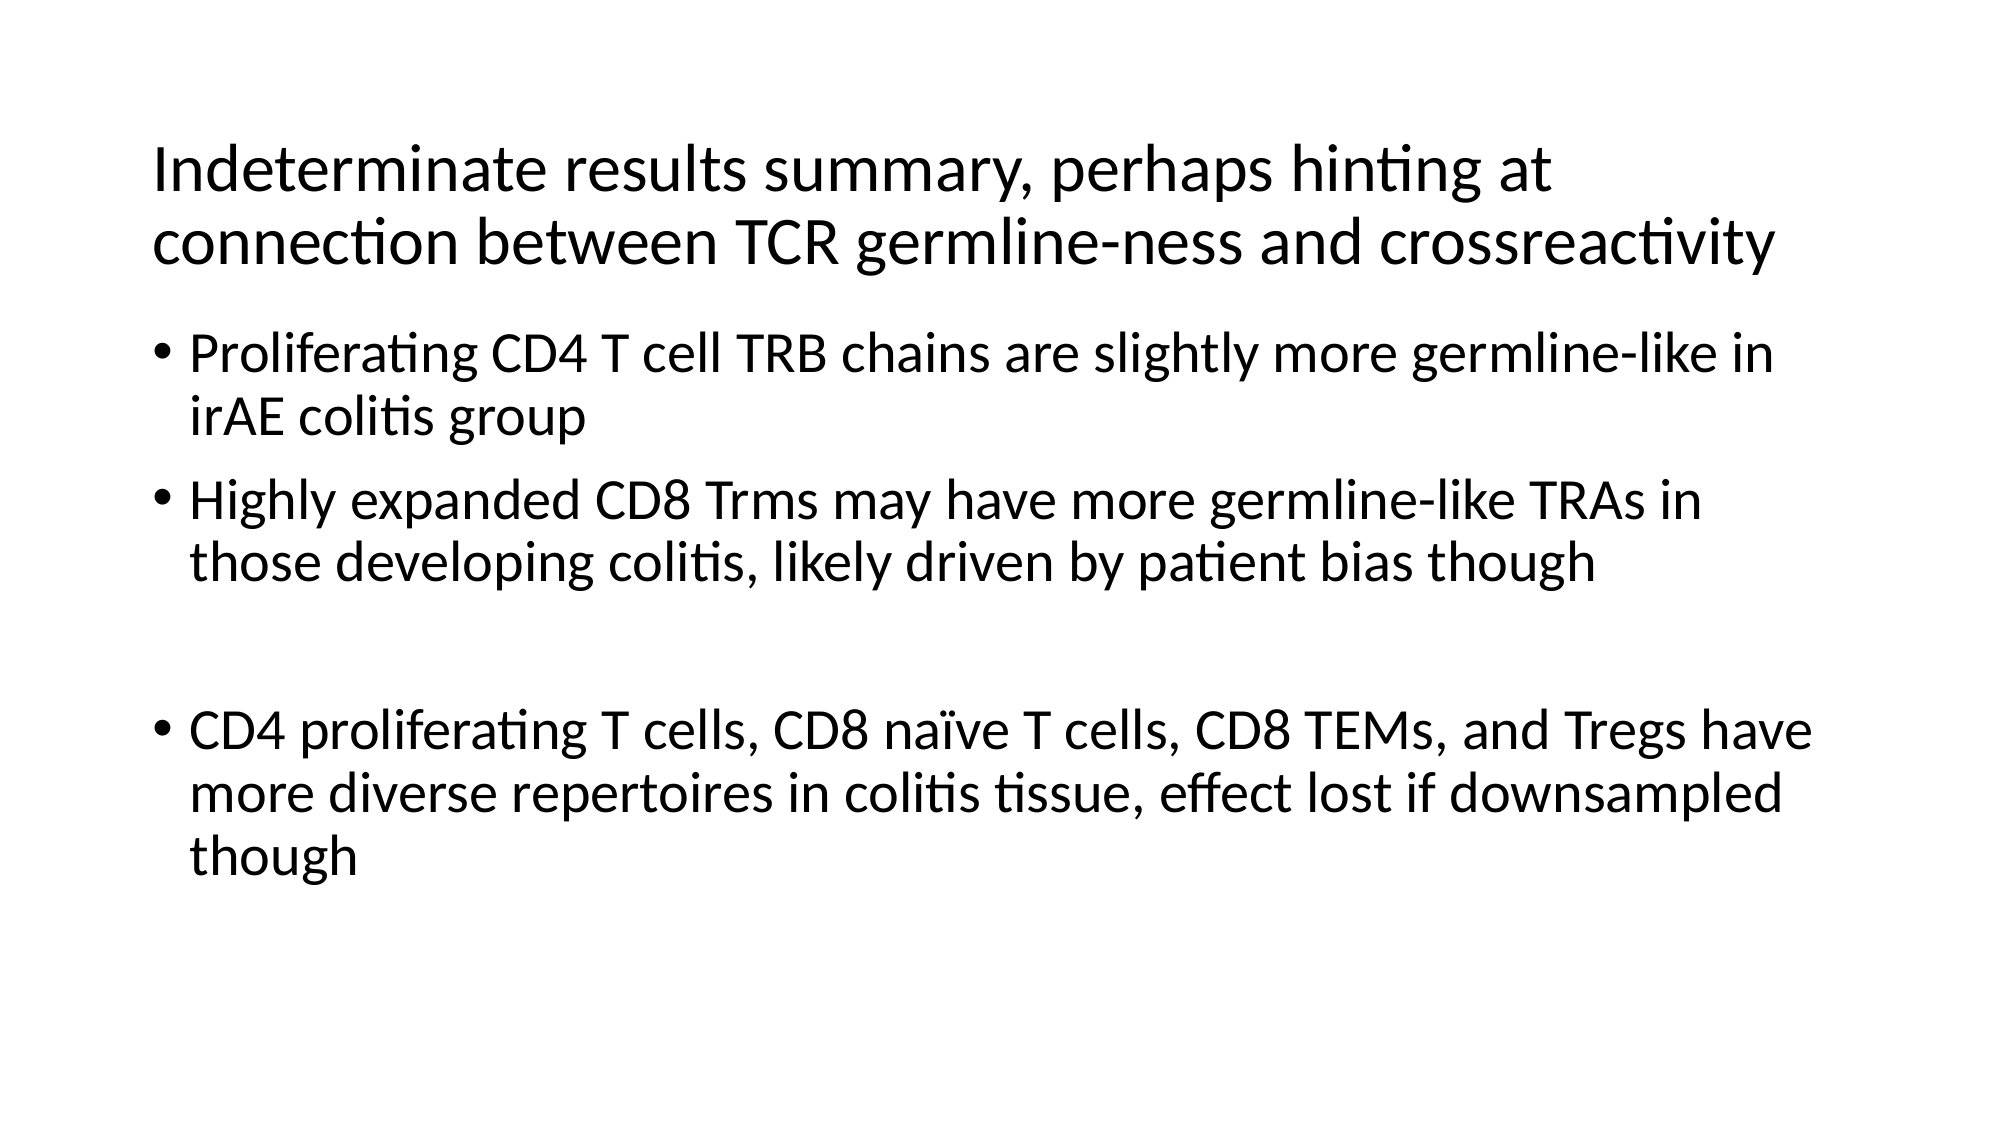

# Indeterminate results summary, perhaps hinting at connection between TCR germline-ness and crossreactivity
Proliferating CD4 T cell TRB chains are slightly more germline-like in irAE colitis group
Highly expanded CD8 Trms may have more germline-like TRAs in those developing colitis, likely driven by patient bias though

CD4 proliferating T cells, CD8 naïve T cells, CD8 TEMs, and Tregs have more diverse repertoires in colitis tissue, effect lost if downsampled though